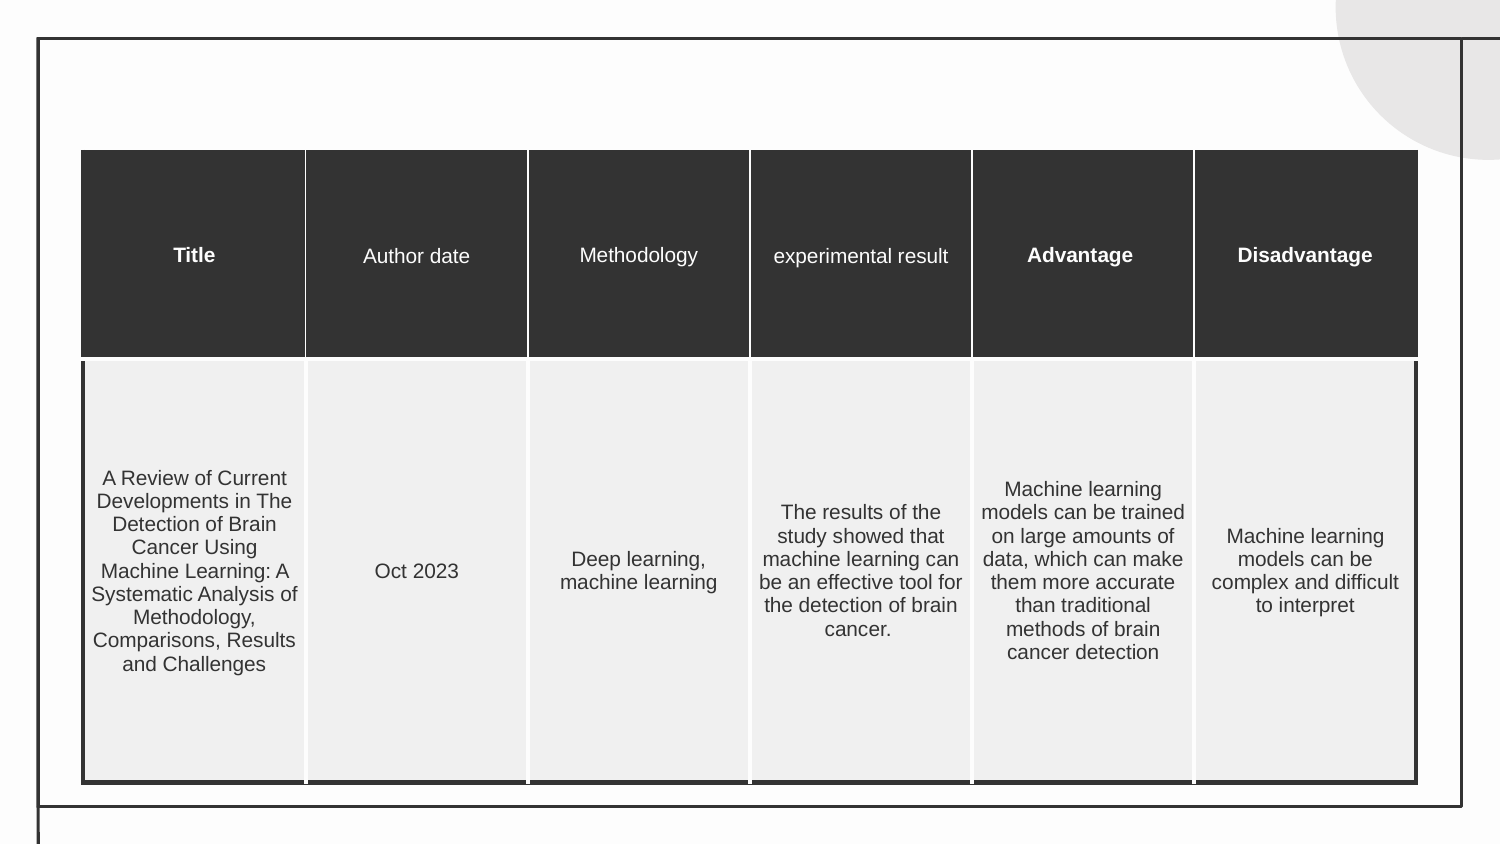

| Title | Author date | Methodology | experimental result | Advantage | Disadvantage |
| --- | --- | --- | --- | --- | --- |
| A Review of Current Developments in The Detection of Brain Cancer Using Machine Learning: A Systematic Analysis of Methodology, Comparisons, Results and Challenges | Oct 2023 | Deep learning, machine learning | The results of the study showed that machine learning can be an effective tool for the detection of brain cancer. | Machine learning models can be trained on large amounts of data, which can make them more accurate than traditional methods of brain cancer detection | Machine learning models can be complex and difficult to interpret |